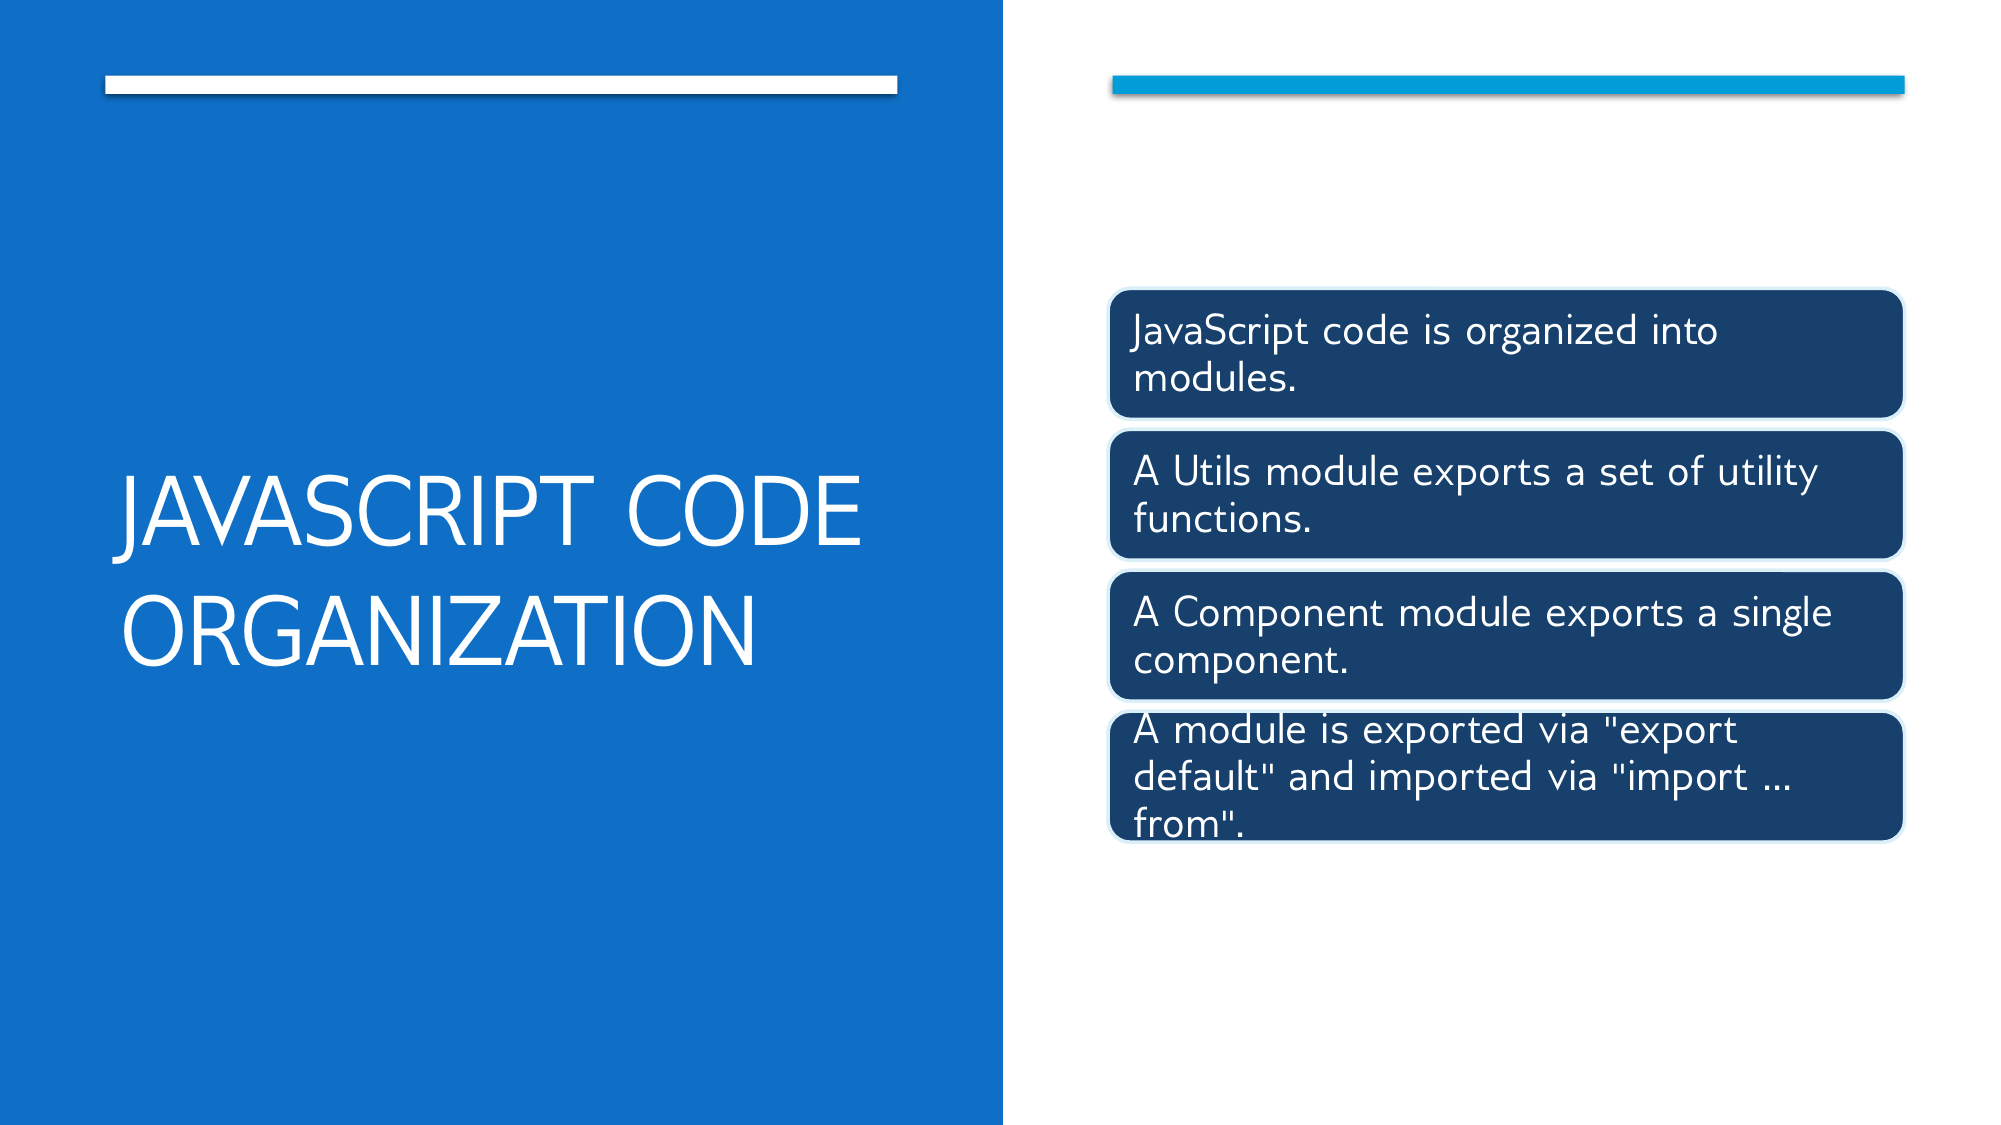

# JavaScript code organization
JavaScript code is organized into modules.
A Utils module exports a set of utility functions.
A Component module exports a single component.
A module is exported via "export default" and imported via "import ... from".